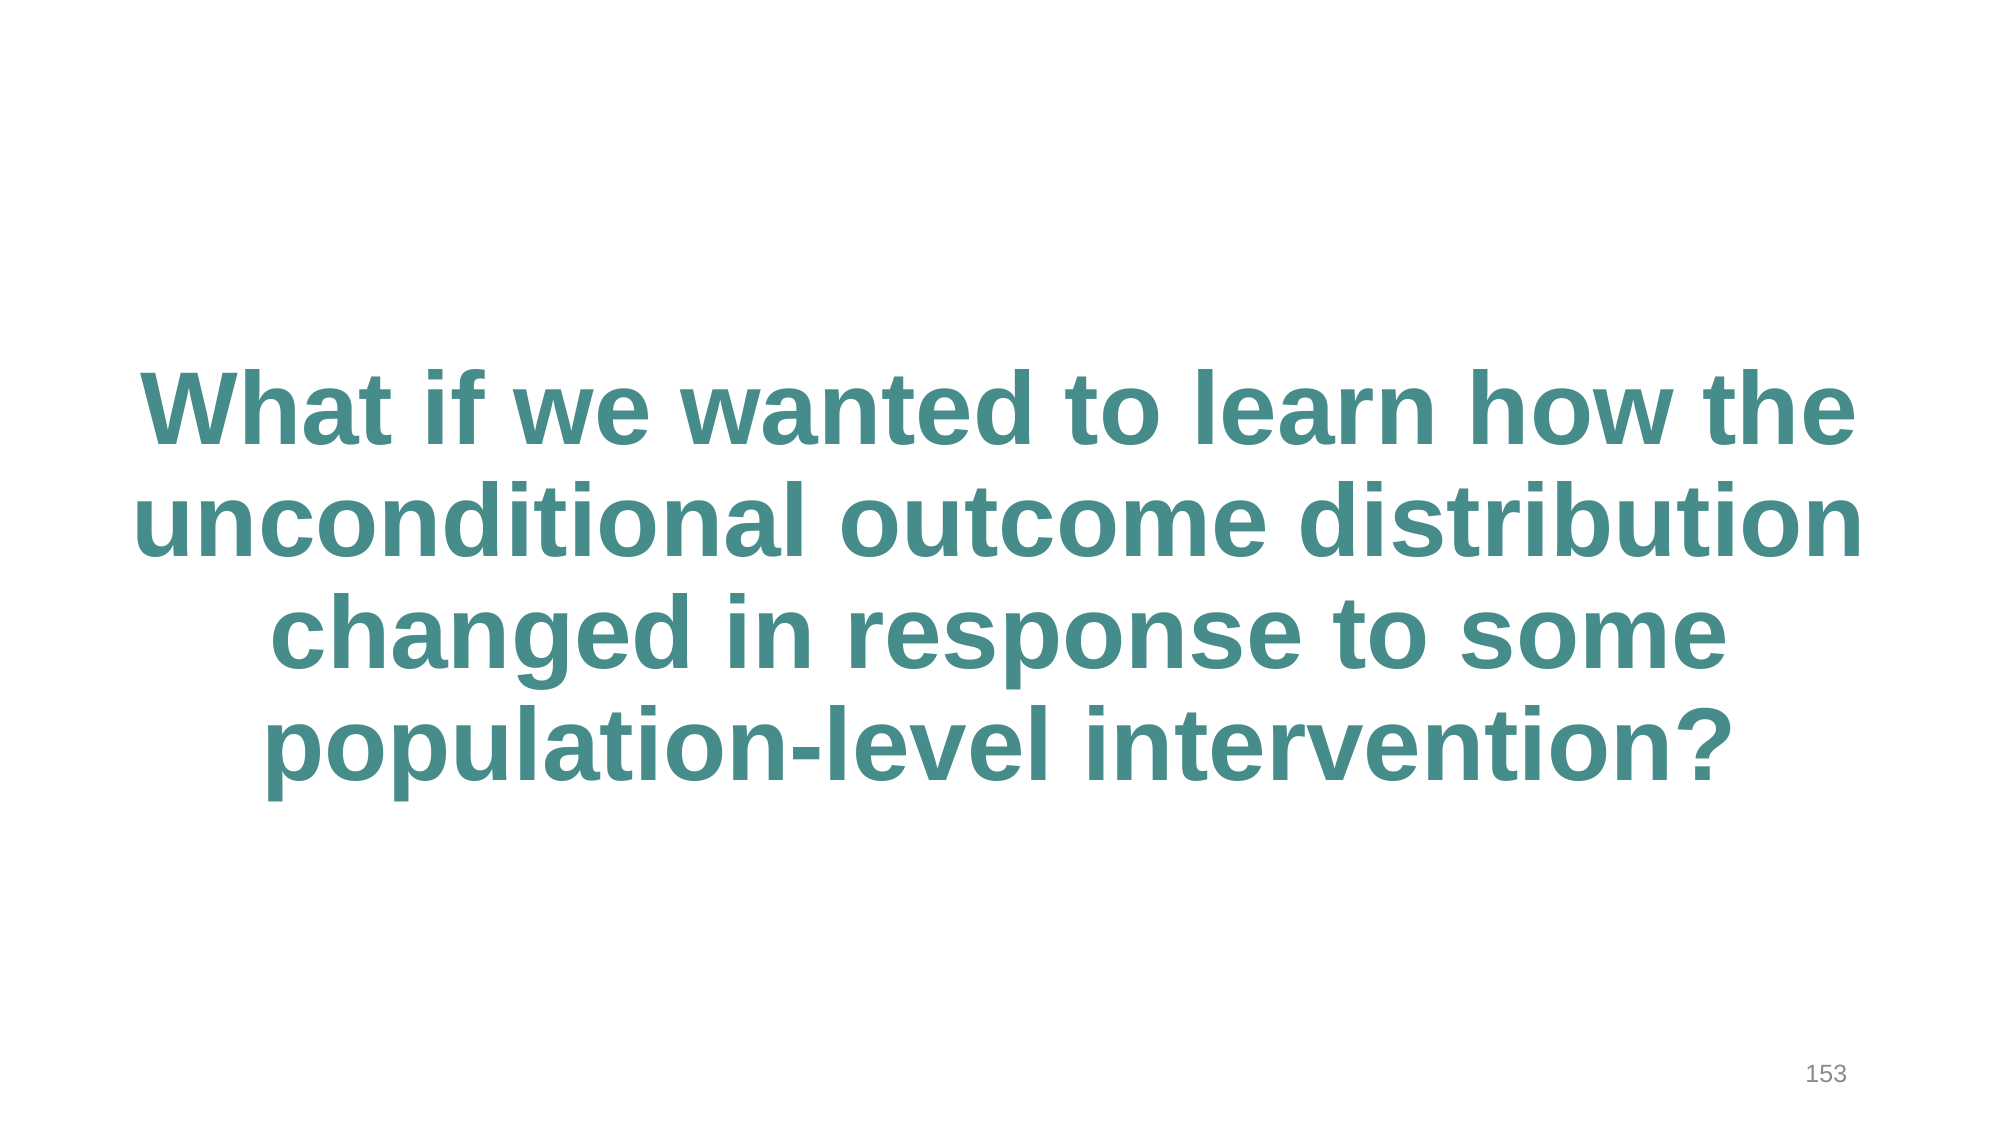

# What if we wanted to learn how the unconditional outcome distribution changed in response to some population-level intervention?
153